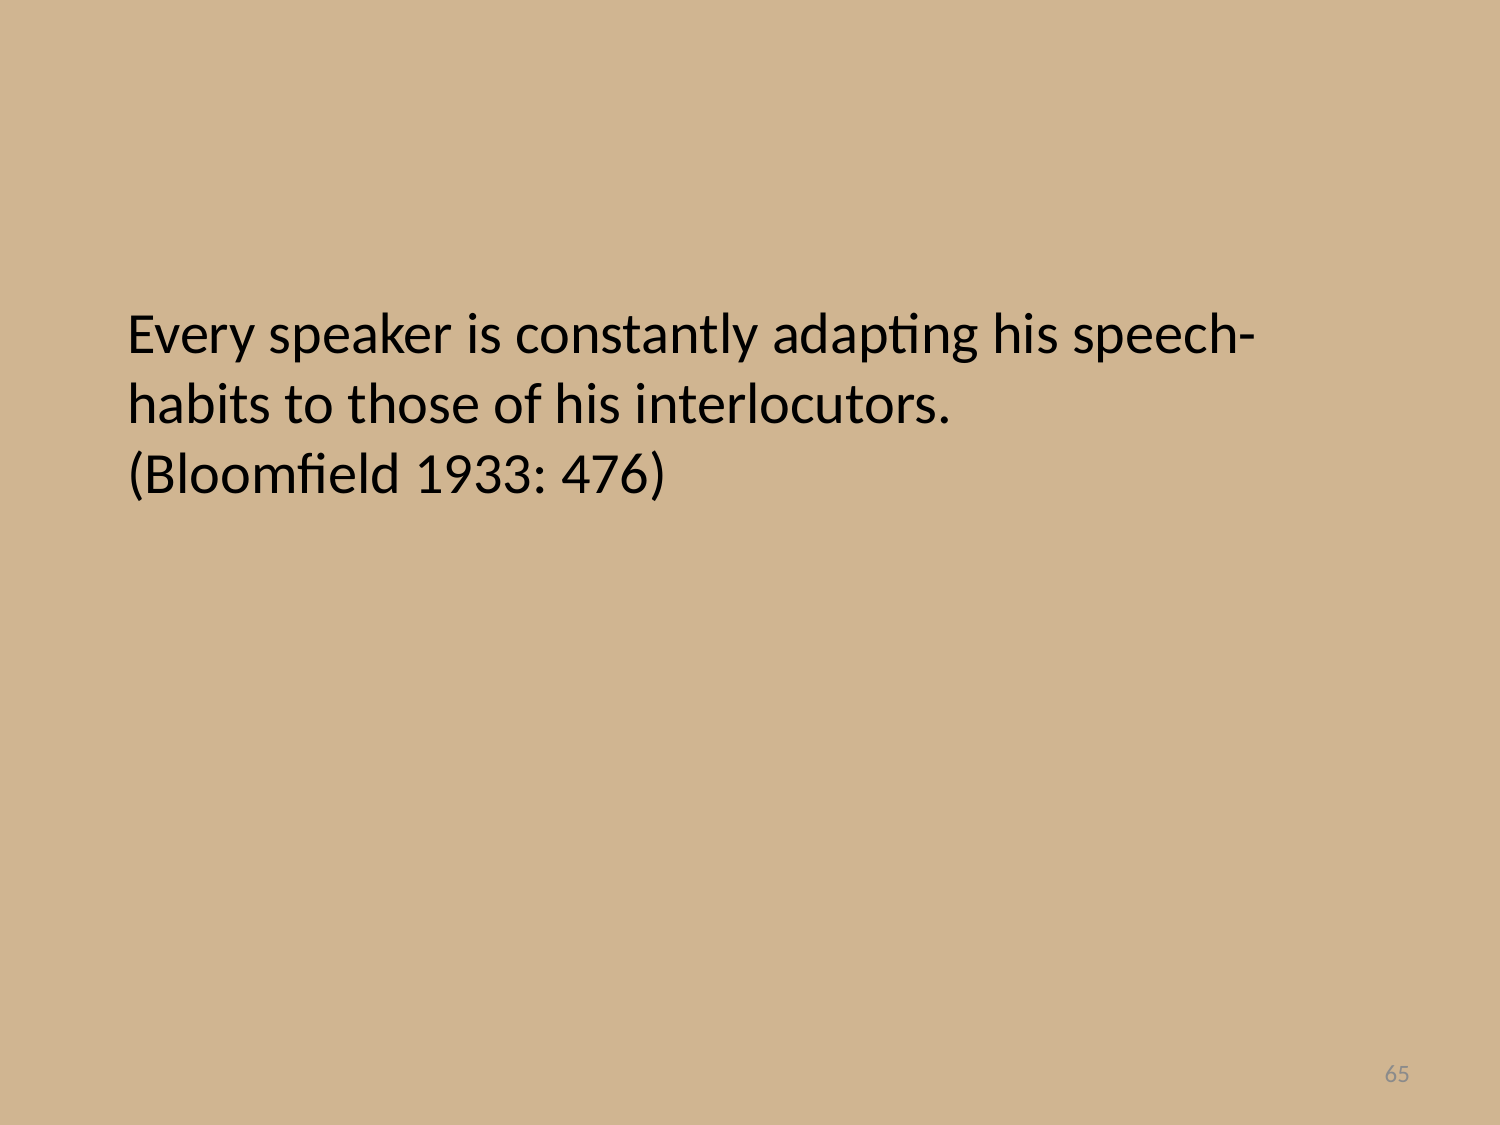

#
Every speaker is constantly adapting his speech-habits to those of his interlocutors.
(Bloomfield 1933: 476)
65